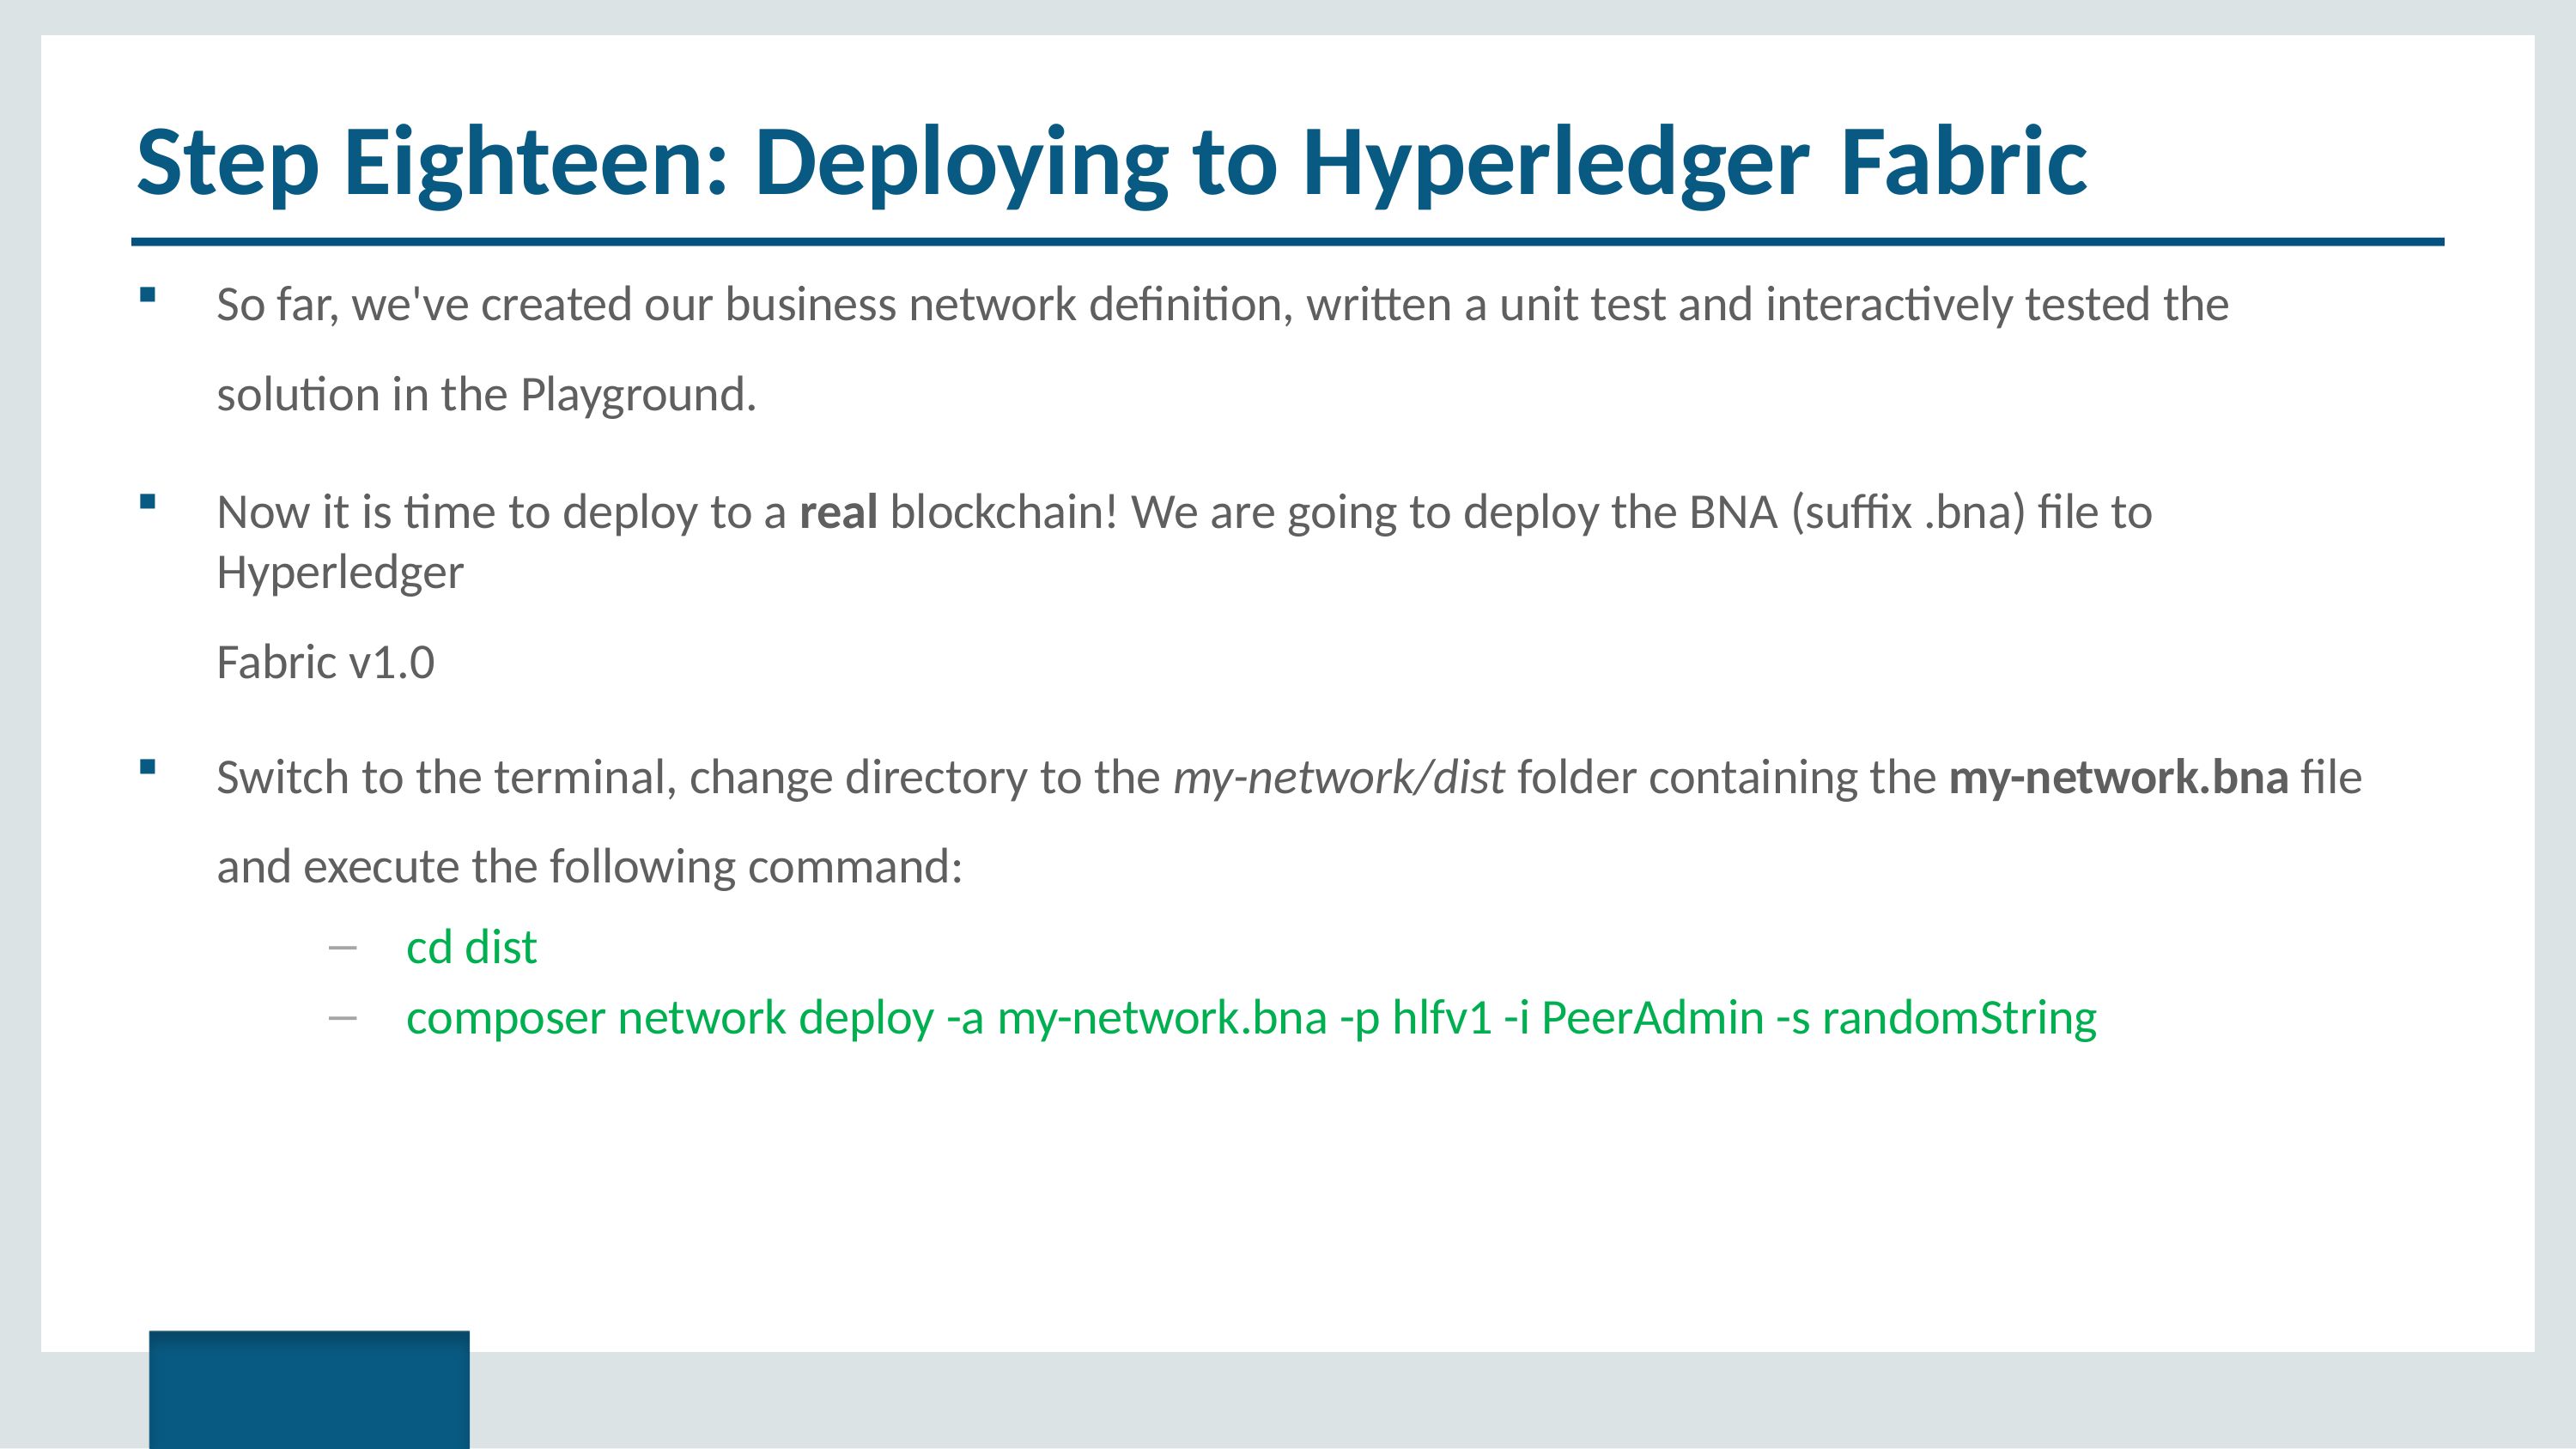

# Step Eighteen: Deploying to Hyperledger Fabric
So far, we've created our business network definition, written a unit test and interactively tested the  solution in the Playground.

Now it is time to deploy to a real blockchain! We are going to deploy the BNA (suffix .bna) file to Hyperledger
Fabric v1.0
Switch to the terminal, change directory to the my-network/dist folder containing the my-network.bna file  and execute the following command:
cd dist
composer network deploy -a my-network.bna -p hlfv1 -i PeerAdmin -s randomString

Copyright © 2017, edureka and/or its affiliates. All rights reserved.